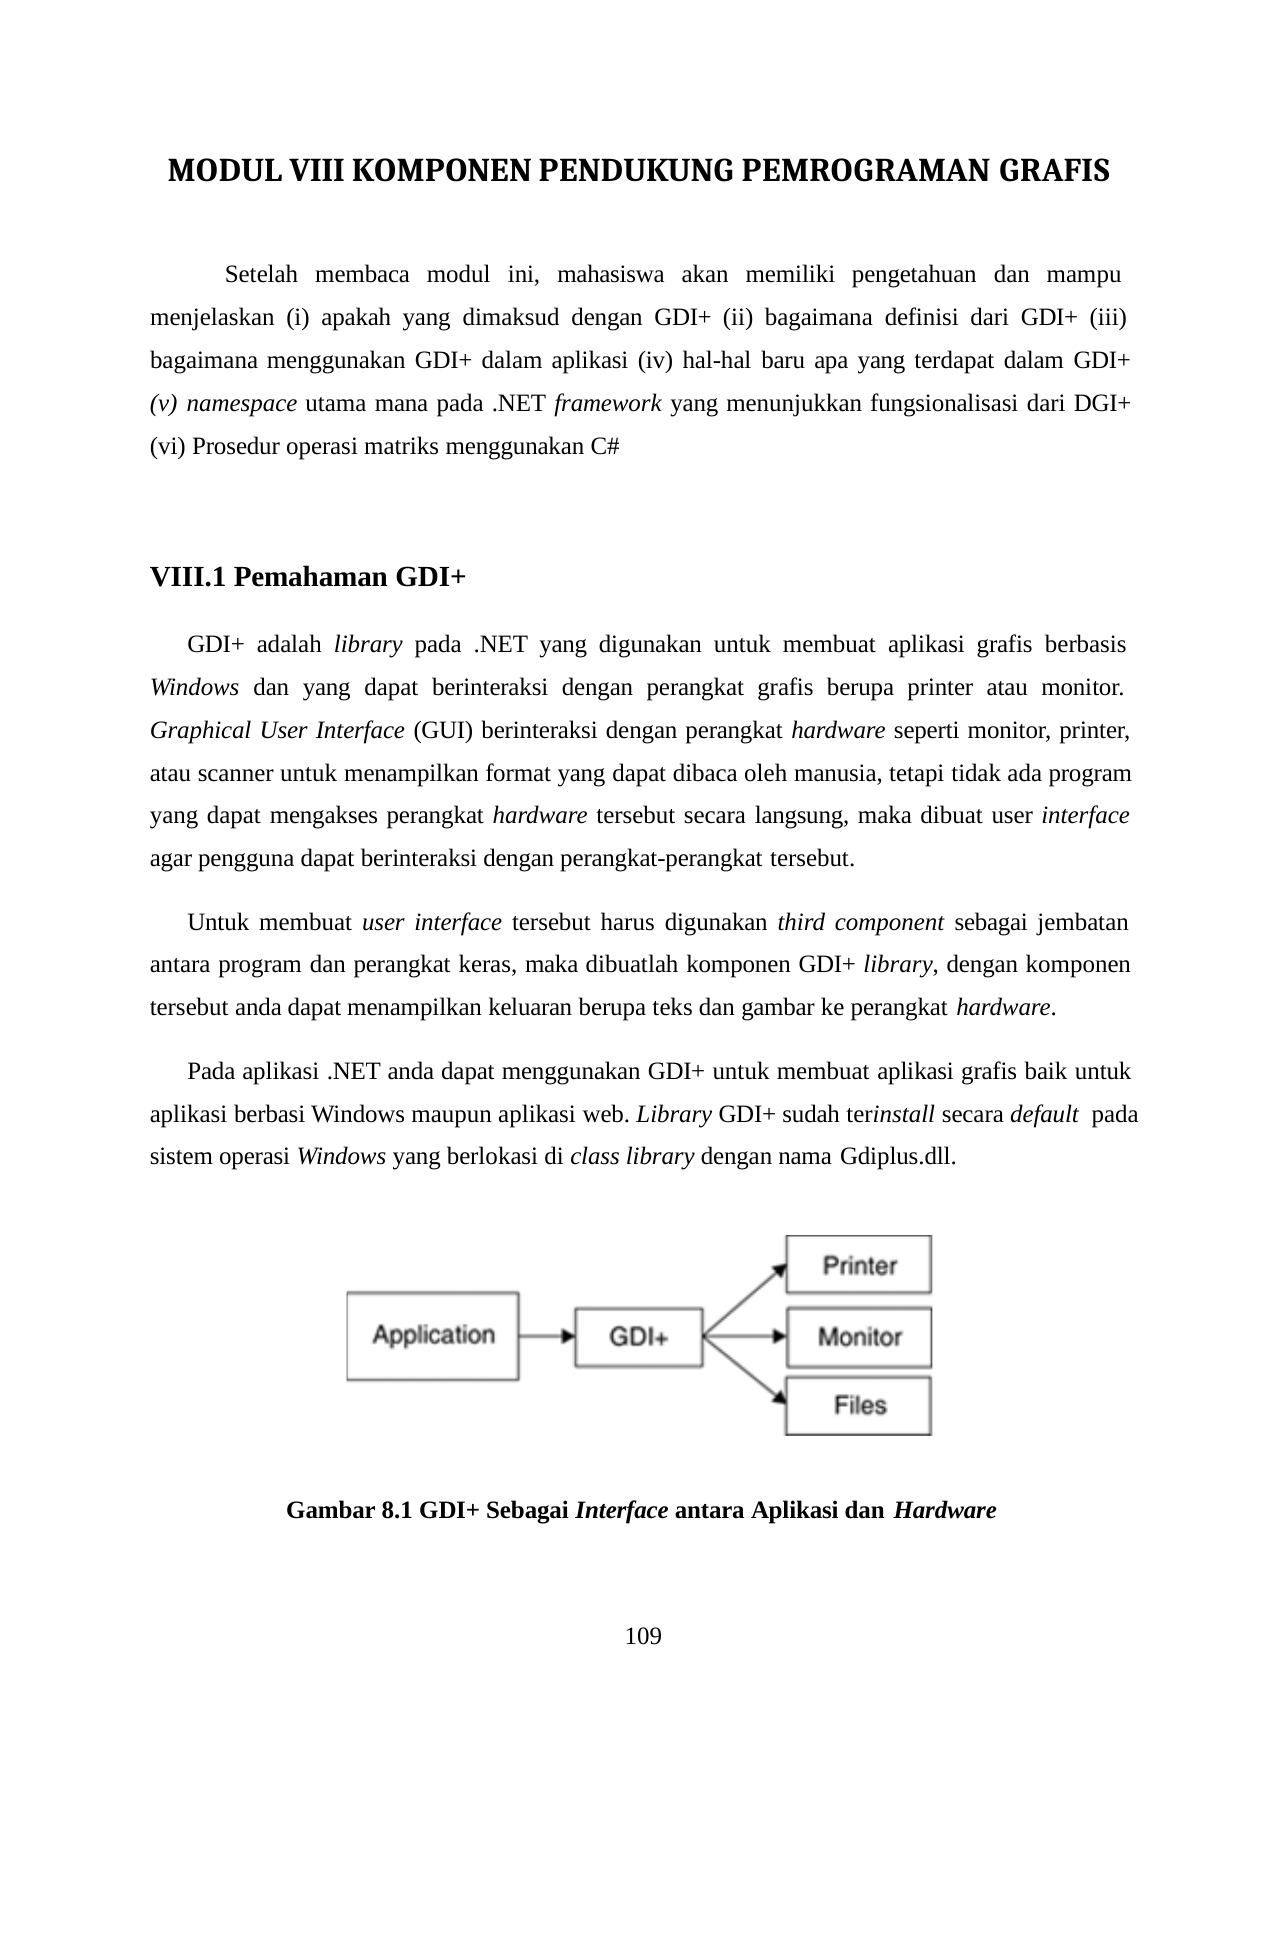

MODUL VIII KOMPONEN PENDUKUNG PEMROGRAMAN GRAFIS

Setelah membaca modul ini, mahasiswa akan memiliki pengetahuan dan mampu  menjelaskan (i) apakah yang dimaksud dengan GDI+ (ii) bagaimana definisi dari GDI+ (iii)  bagaimana menggunakan GDI+ dalam aplikasi (iv) hal-hal baru apa yang terdapat dalam GDI+
namespace utama mana pada .NET framework yang menunjukkan fungsionalisasi dari DGI+
Prosedur operasi matriks menggunakan C#
VIII.1 Pemahaman GDI+
GDI+ adalah library pada .NET yang digunakan untuk membuat aplikasi grafis berbasis  Windows dan yang dapat berinteraksi dengan perangkat grafis berupa printer atau monitor.  Graphical User Interface (GUI) berinteraksi dengan perangkat hardware seperti monitor, printer,  atau scanner untuk menampilkan format yang dapat dibaca oleh manusia, tetapi tidak ada program  yang dapat mengakses perangkat hardware tersebut secara langsung, maka dibuat user interface  agar pengguna dapat berinteraksi dengan perangkat-perangkat tersebut.
Untuk membuat user interface tersebut harus digunakan third component sebagai jembatan  antara program dan perangkat keras, maka dibuatlah komponen GDI+ library, dengan komponen  tersebut anda dapat menampilkan keluaran berupa teks dan gambar ke perangkat hardware.
Pada aplikasi .NET anda dapat menggunakan GDI+ untuk membuat aplikasi grafis baik untuk  aplikasi berbasi Windows maupun aplikasi web. Library GDI+ sudah terinstall secara default  pada sistem operasi Windows yang berlokasi di class library dengan nama Gdiplus.dll.

Gambar 8.1 GDI+ Sebagai Interface antara Aplikasi dan Hardware
109